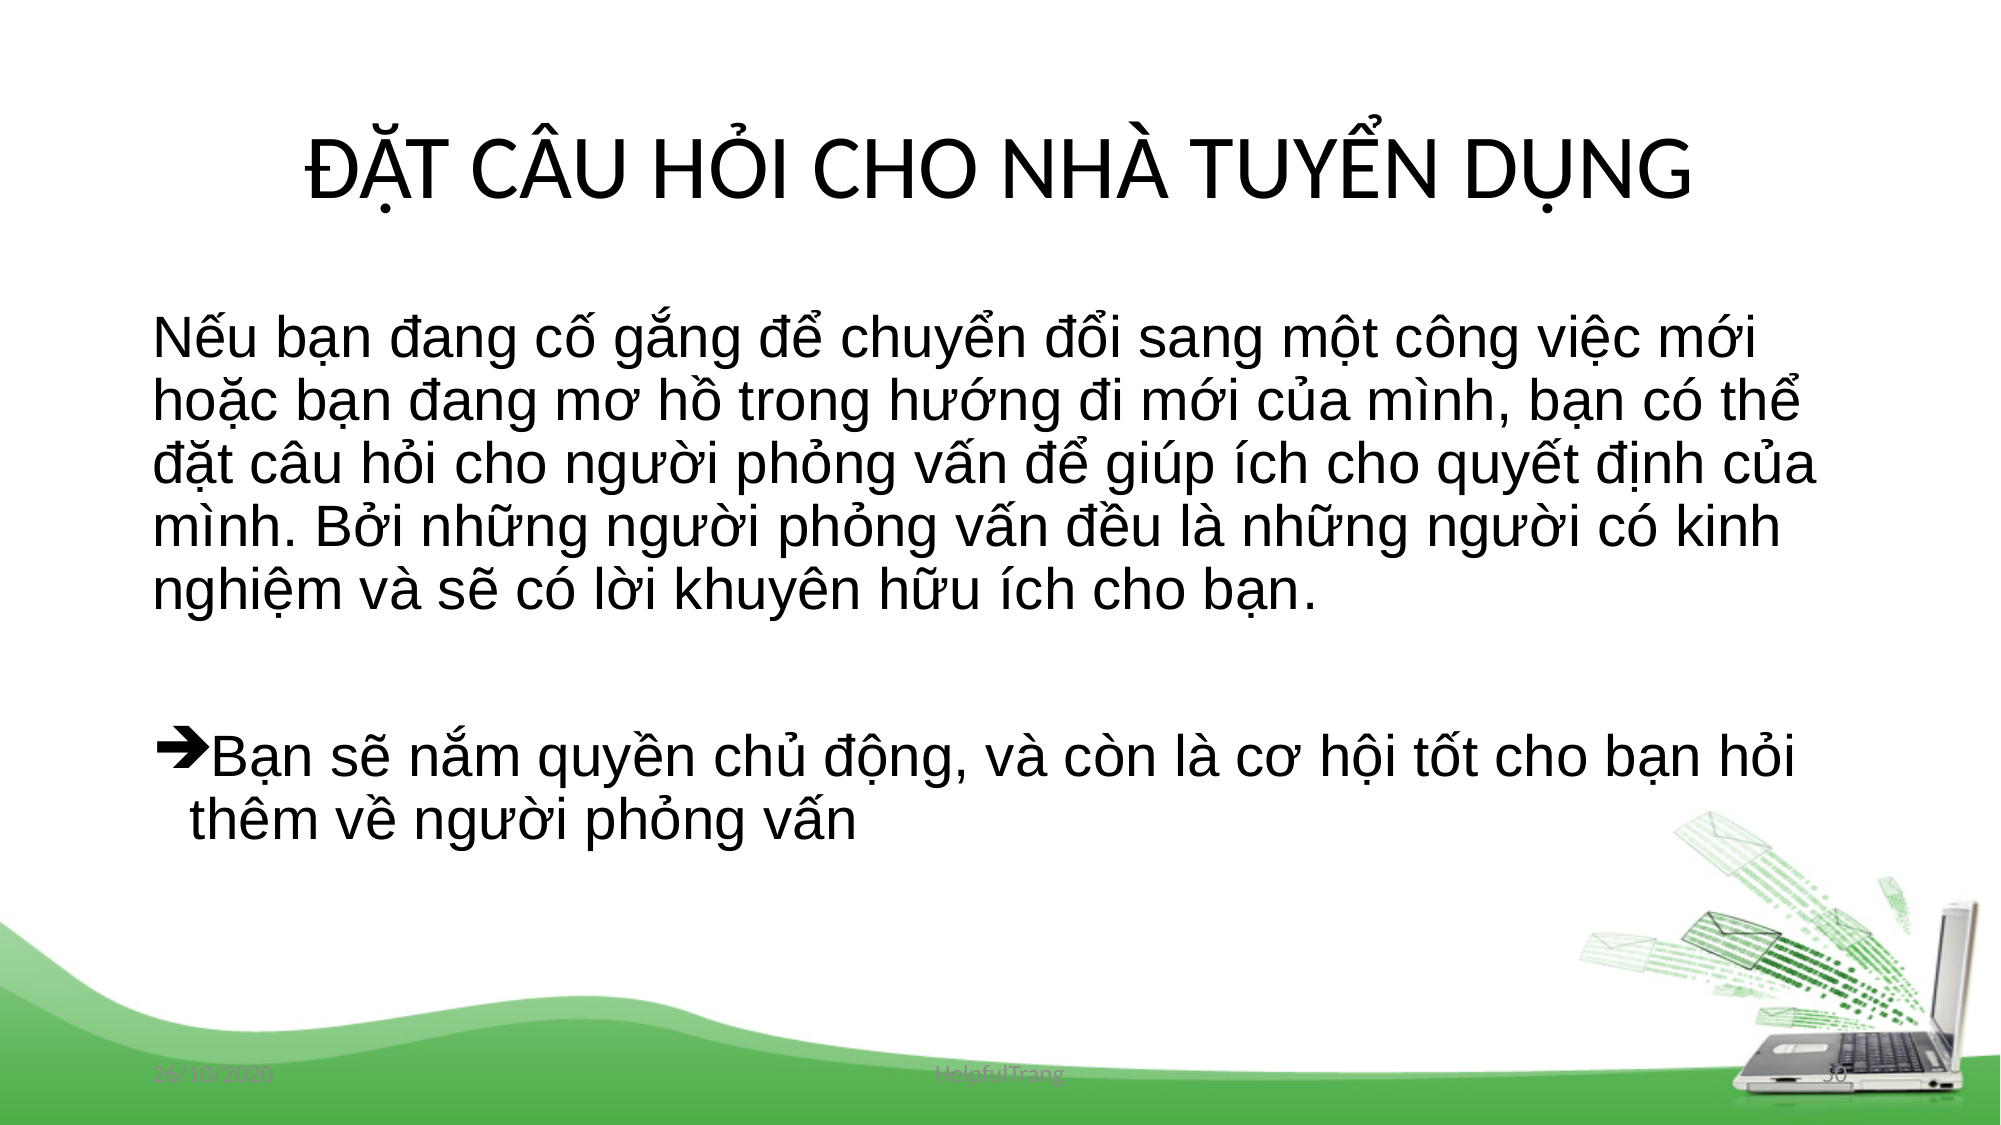

# ĐẶT CÂU HỎI CHO NHÀ TUYỂN DỤNG
Nếu bạn đang cố gắng để chuyển đổi sang một công việc mới hoặc bạn đang mơ hồ trong hướng đi mới của mình, bạn có thể đặt câu hỏi cho người phỏng vấn để giúp ích cho quyết định của mình. Bởi những người phỏng vấn đều là những người có kinh nghiệm và sẽ có lời khuyên hữu ích cho bạn.

Bạn sẽ nắm quyền chủ động, và còn là cơ hội tốt cho bạn hỏi thêm về người phỏng vấn
26/10/2020
HelpfulTrang
50